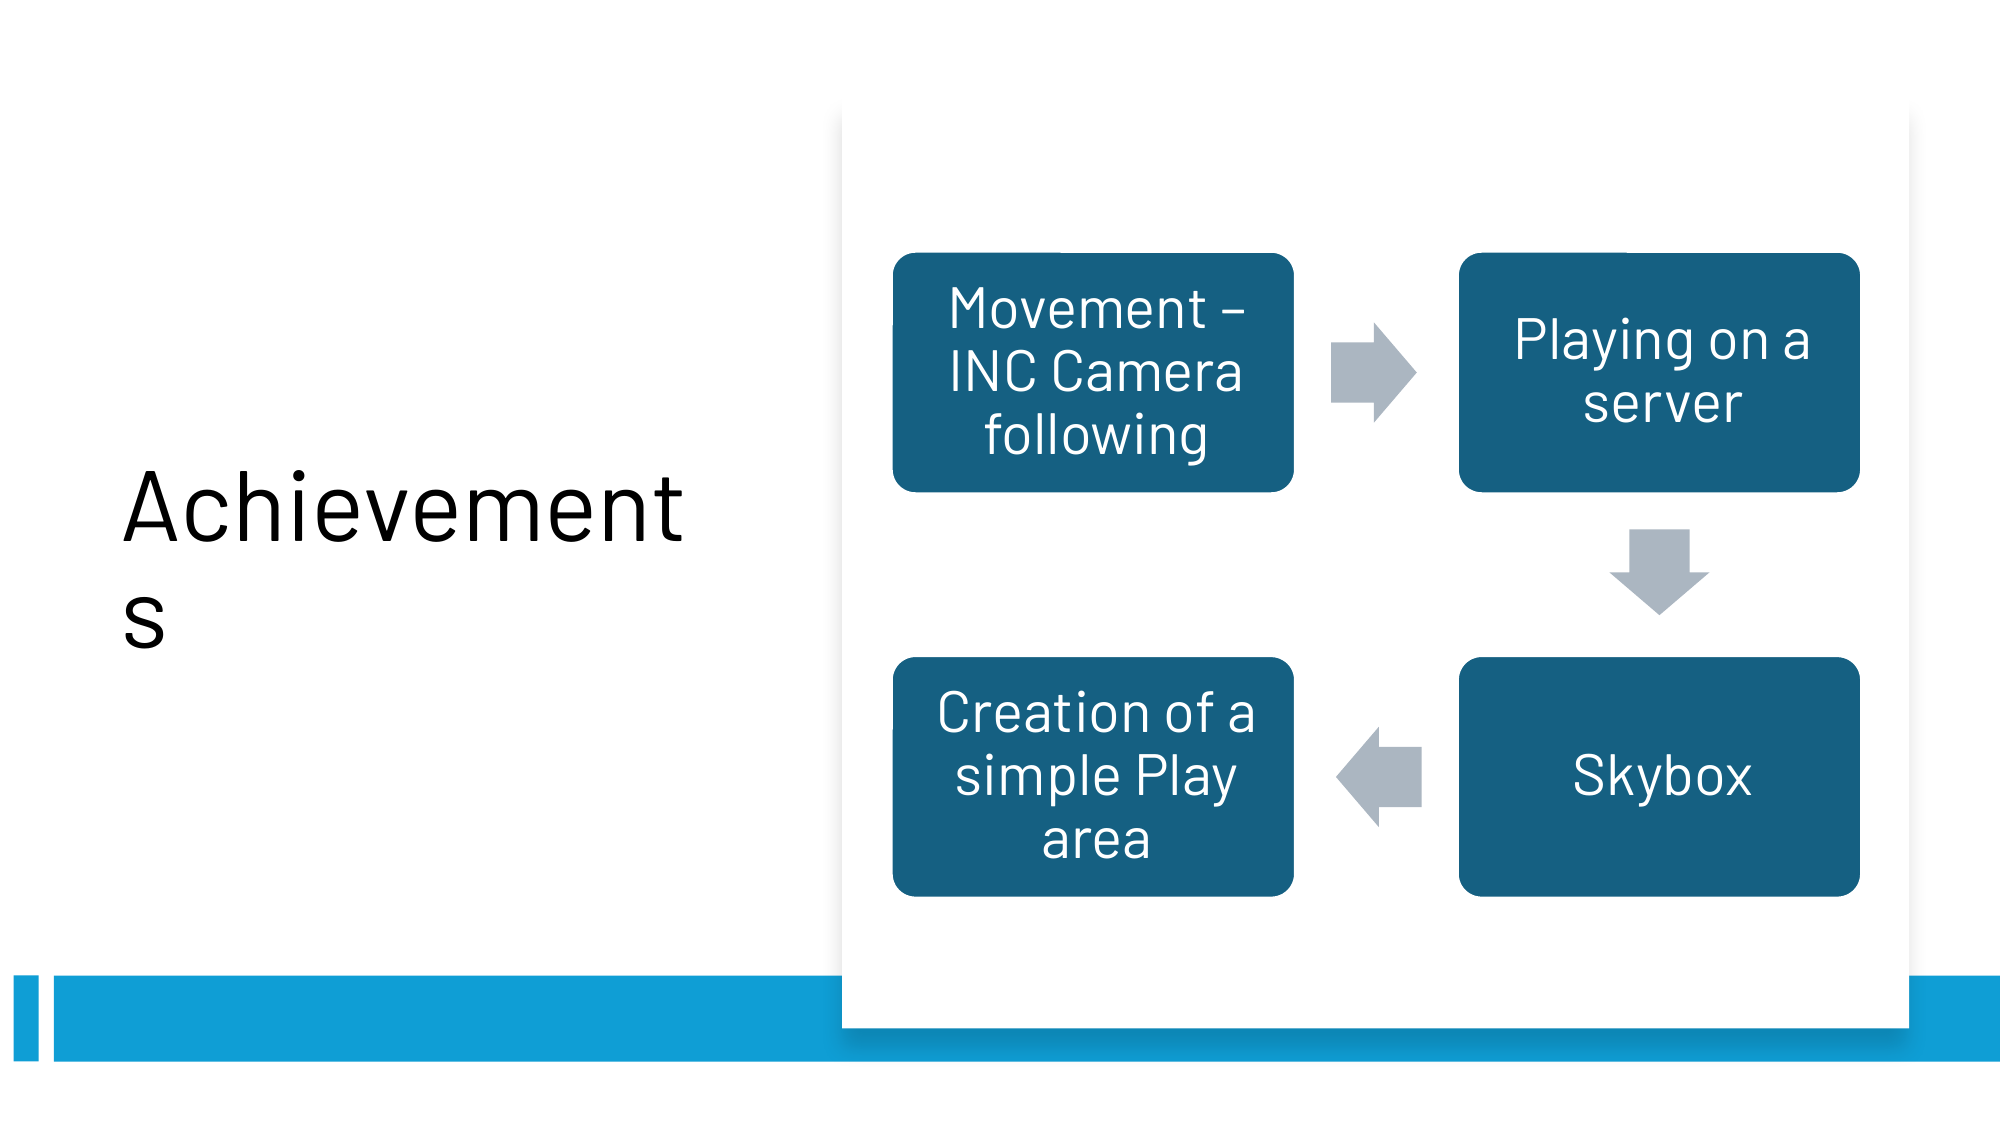

Movement – INC Camera following

Playing on a server

Skybox

Creation of a simple Play area
# Achievements